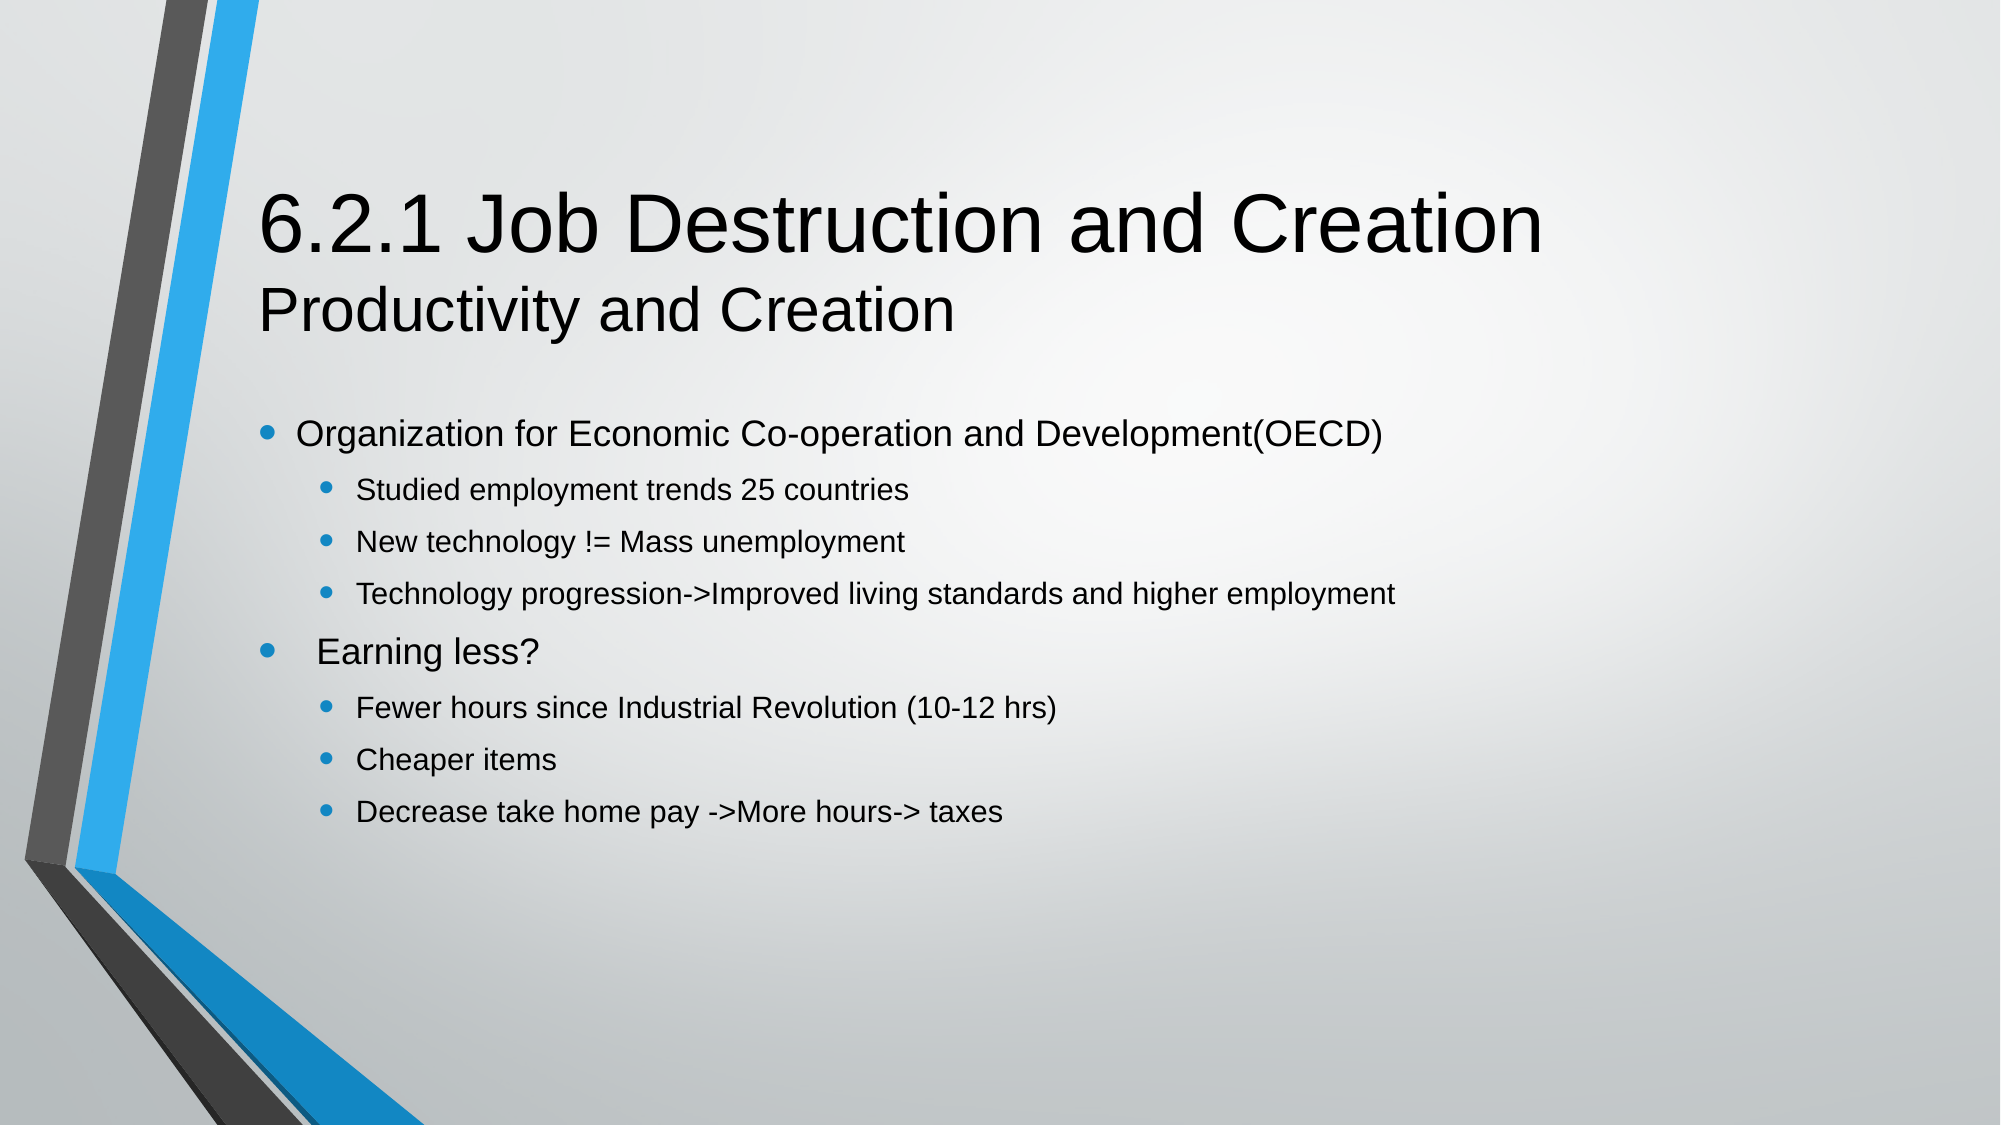

# 6.2.1 Job Destruction and Creation Productivity and Creation
Organization for Economic Co-operation and Development(OECD)
Studied employment trends 25 countries
New technology != Mass unemployment
Technology progression->Improved living standards and higher employment
  Earning less?
Fewer hours since Industrial Revolution (10-12 hrs)
Cheaper items
Decrease take home pay ->More hours-> taxes